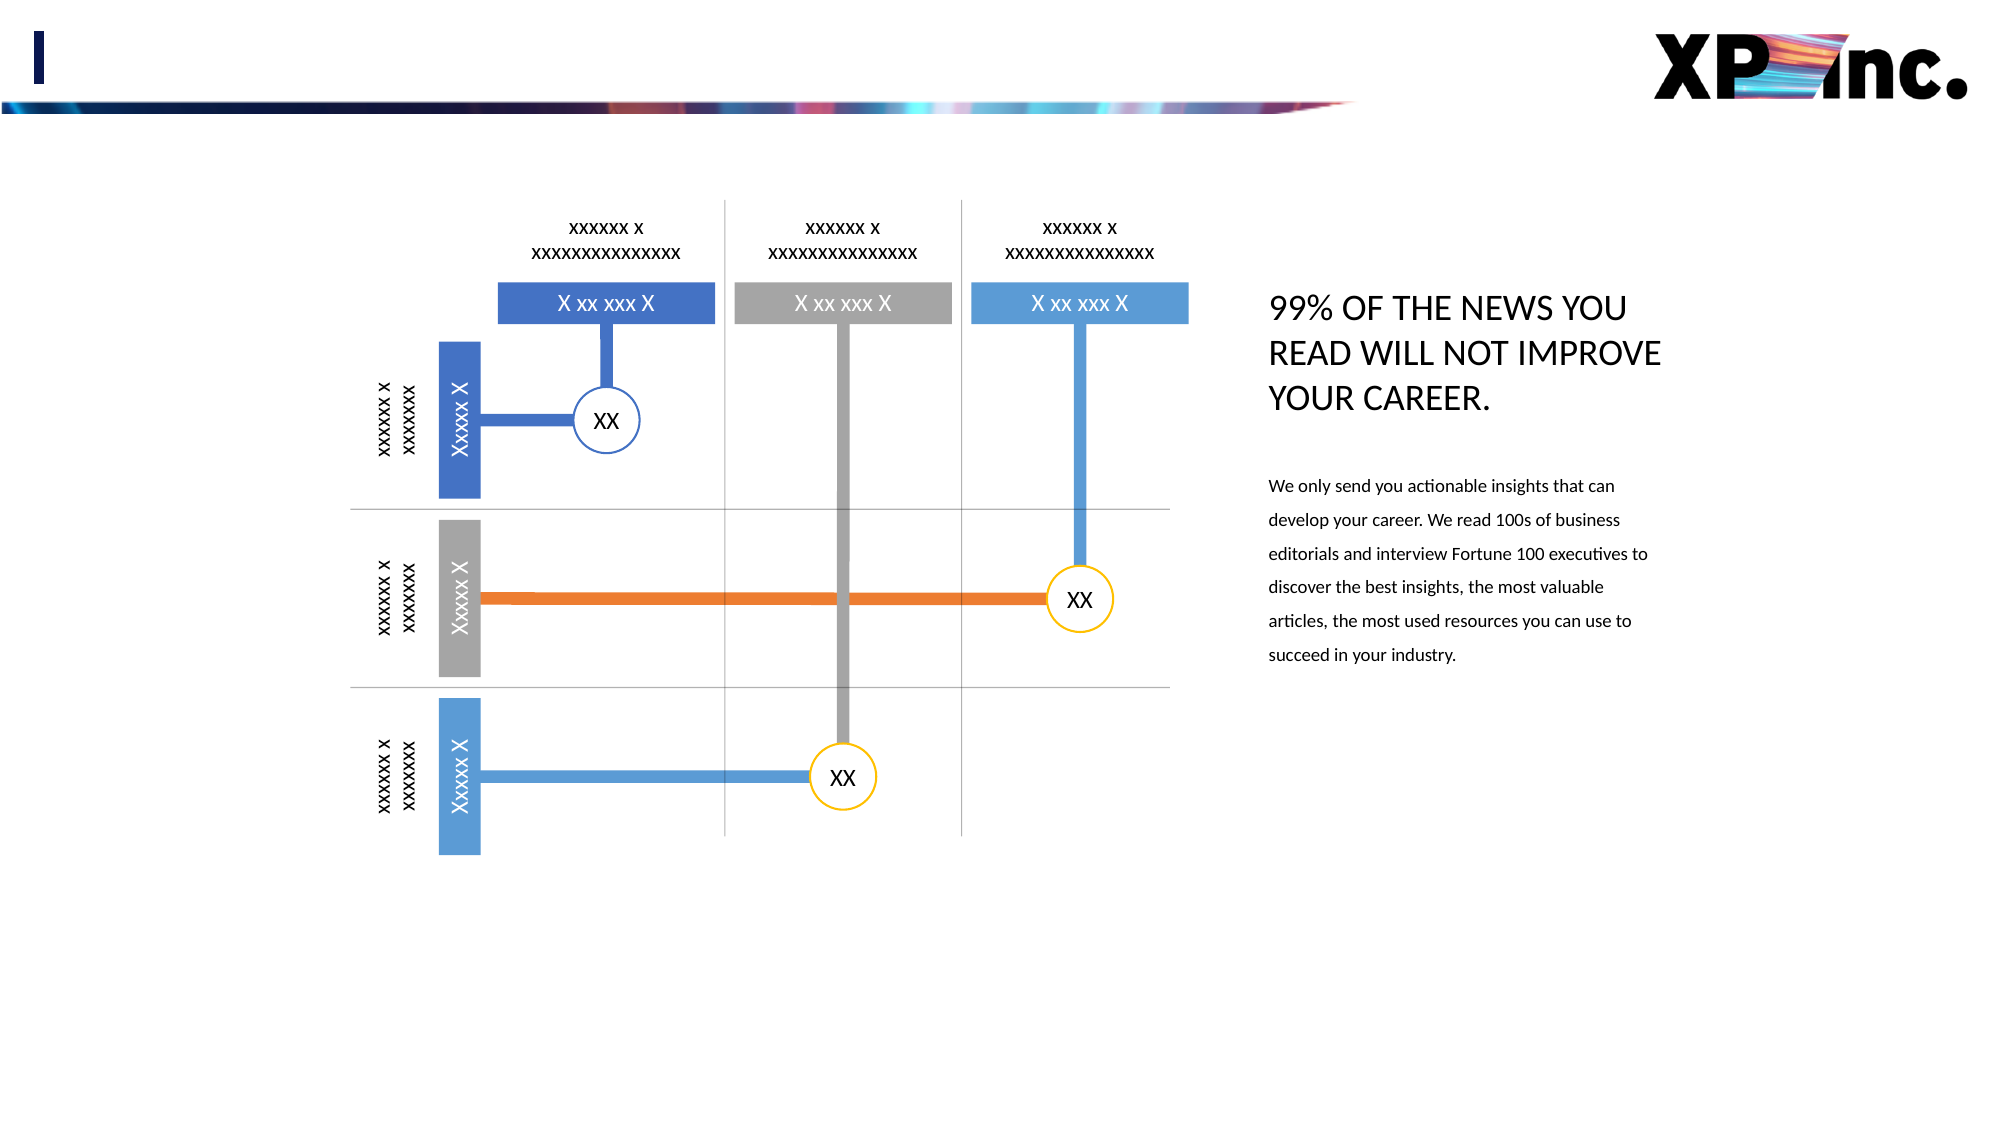

#

xxxxxx x xxxxxxxxxxxxxxx
xxxxxx x xxxxxxxxxxxxxxx
xxxxxx x xxxxxxxxxxxxxxx
99% OF THE NEWS YOU READ WILL NOT IMPROVE YOUR CAREER.

We only send you actionable insights that can develop your career. We read 100s of business editorials and interview Fortune 100 executives to discover the best insights, the most valuable articles, the most used resources you can use to succeed in your industry.
X xx xxx X
X xx xxx X
X xx xxx X
XX
xxxxxx x xxxxxxx
Xxxxx X
XX
xxxxxx x xxxxxxx
Xxxxx X
XX
xxxxxx x xxxxxxx
Xxxxx X